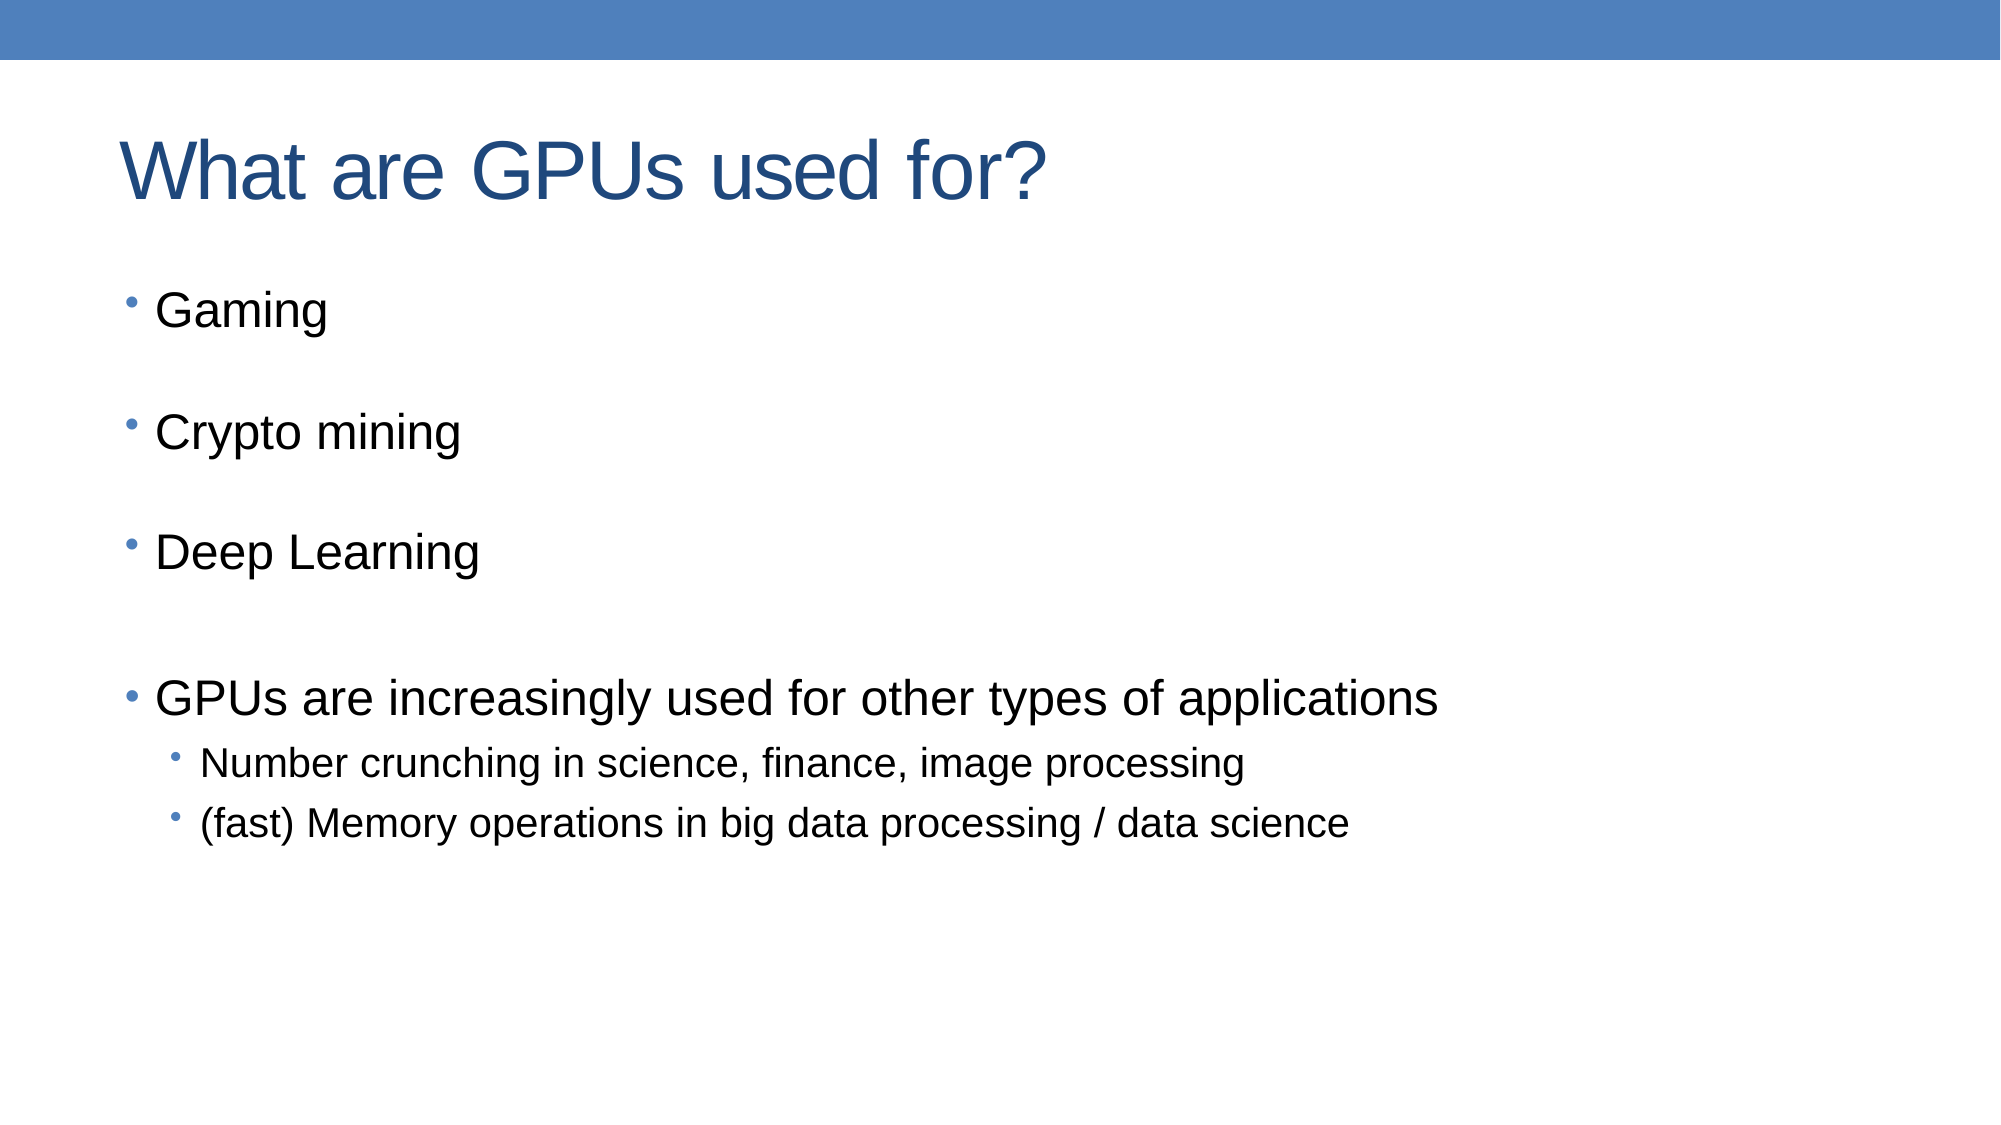

# What are GPUs used for?
Gaming

Crypto mining

Deep Learning

GPUs are increasingly used for other types of applications
Number crunching in science, finance, image processing
(fast) Memory operations in big data processing / data science